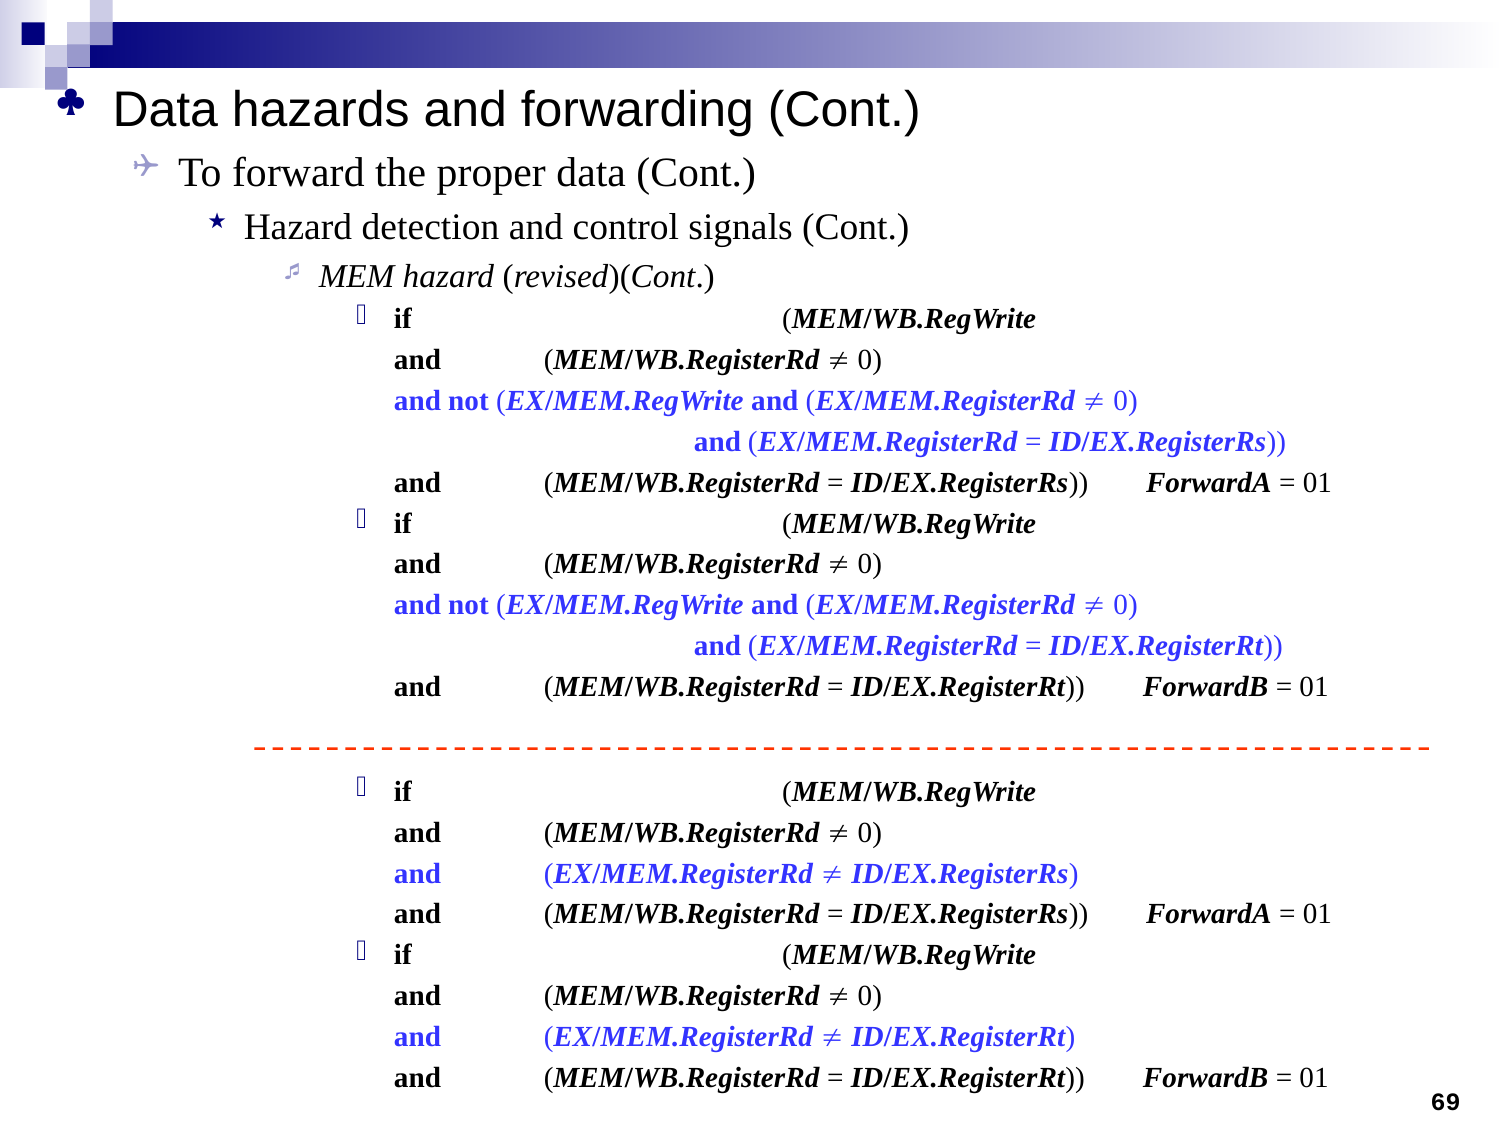

Data hazards and forwarding (Cont.)
To forward the proper data (Cont.)
Hazard detection and control signals (Cont.)
MEM hazard (revised)(Cont.)
if	(MEM/WB.RegWrite
	and	(MEM/WB.RegisterRd ≠ 0)
	and not (EX/MEM.RegWrite and (EX/MEM.RegisterRd ≠ 0)
			and (EX/MEM.RegisterRd = ID/EX.RegisterRs))
	and	(MEM/WB.RegisterRd = ID/EX.RegisterRs))        ForwardA = 01
if	(MEM/WB.RegWrite
	and	(MEM/WB.RegisterRd ≠ 0)
	and not (EX/MEM.RegWrite and (EX/MEM.RegisterRd ≠ 0)
			and (EX/MEM.RegisterRd = ID/EX.RegisterRt))
	and	(MEM/WB.RegisterRd = ID/EX.RegisterRt))        ForwardB = 01

if	(MEM/WB.RegWrite
	and	(MEM/WB.RegisterRd ≠ 0)
	and	(EX/MEM.RegisterRd ≠ ID/EX.RegisterRs)
	and	(MEM/WB.RegisterRd = ID/EX.RegisterRs))        ForwardA = 01
if	(MEM/WB.RegWrite
	and	(MEM/WB.RegisterRd ≠ 0)
	and	(EX/MEM.RegisterRd ≠ ID/EX.RegisterRt)
	and	(MEM/WB.RegisterRd = ID/EX.RegisterRt))        ForwardB = 01

69